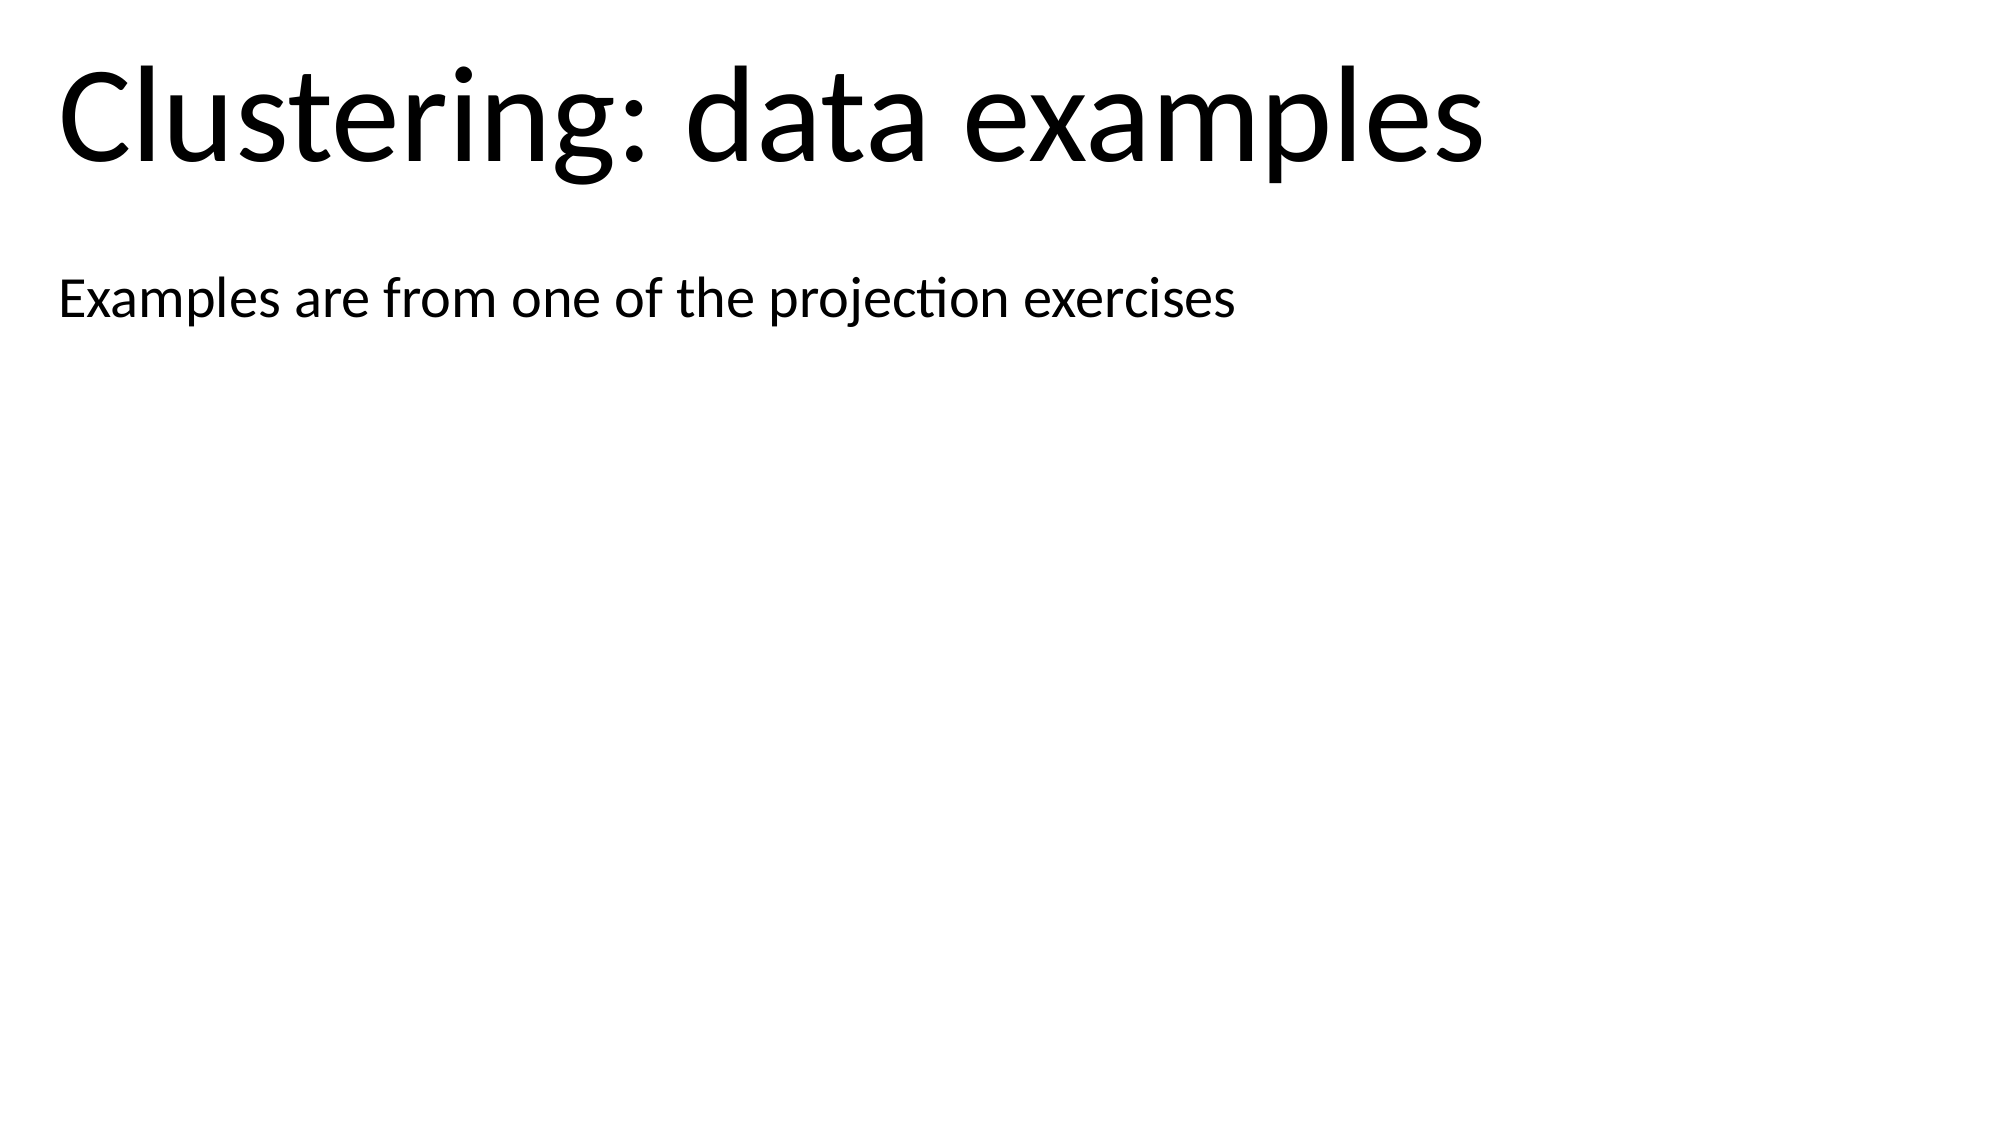

Clustering: data examples

Examples are from one of the projection exercises